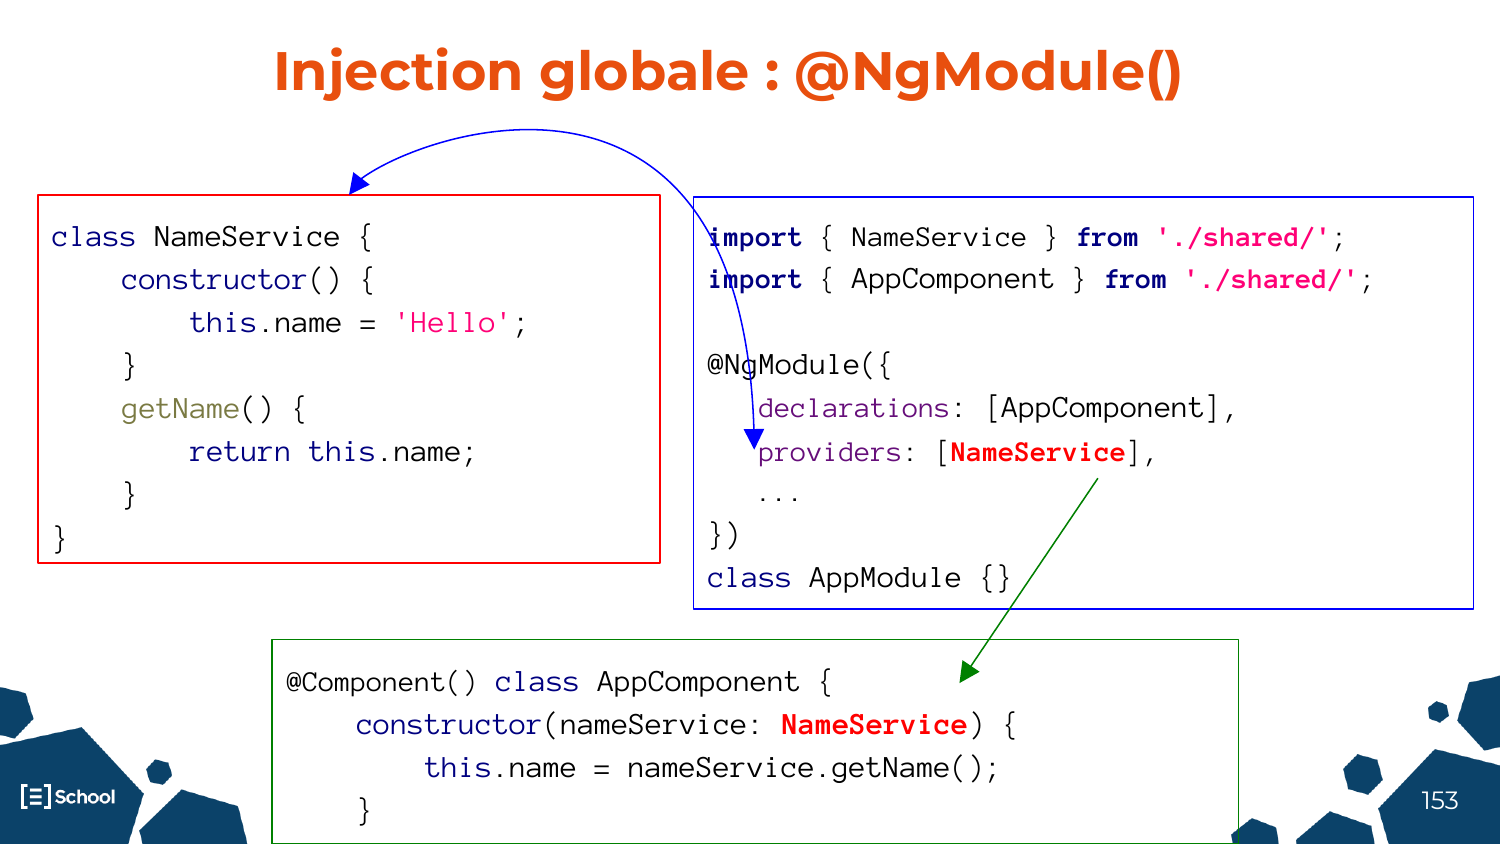

Injection globale : @NgModule()
class NameService {
   constructor() {
       this.name = 'Hello';
   }
   getName() {
       return this.name;
   }
}
import { NameService } from './shared/';
import { AppComponent } from './shared/';

@NgModule({
   declarations: [AppComponent],
   providers: [NameService],
   ...
})
class AppModule {}
@Component() class AppComponent {
   constructor(nameService: NameService) {
       this.name = nameService.getName();
   }
153